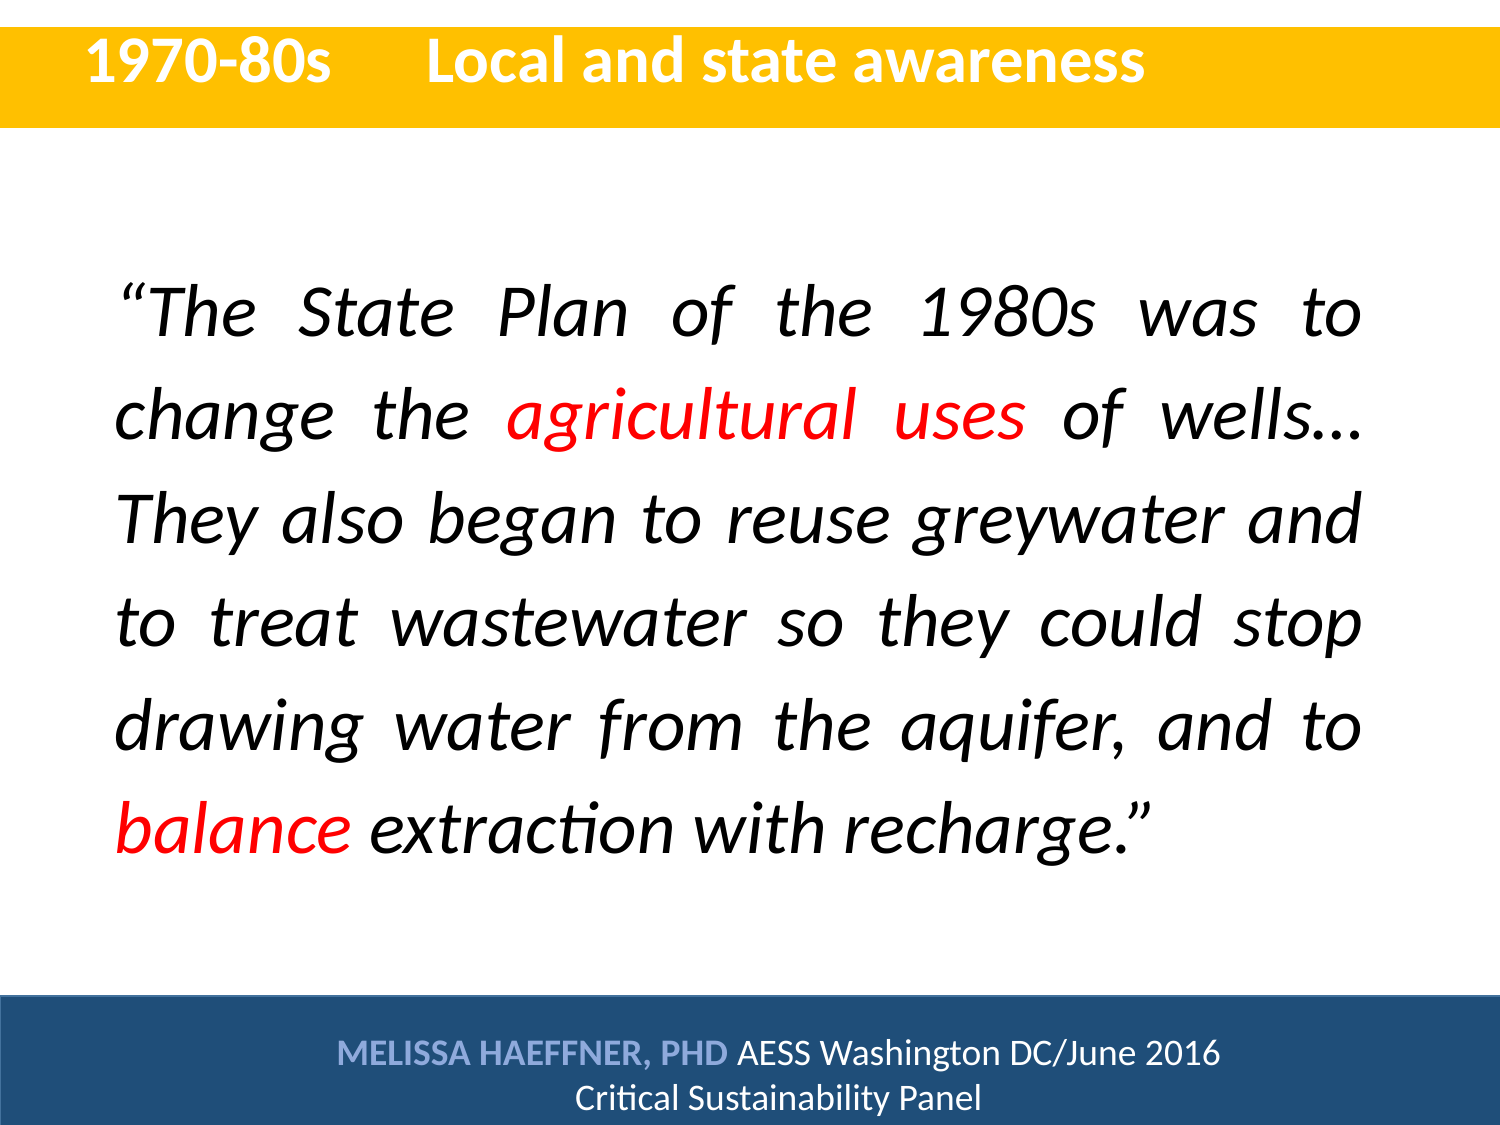

| 1970-80s | Local and state awareness |
| --- | --- |
“The State Plan of the 1980s was to change the agricultural uses of wells… They also began to reuse greywater and to treat wastewater so they could stop drawing water from the aquifer, and to balance extraction with recharge.”
MELISSA HAEFFNER, PHD AESS Washington DC/June 2016
Critical Sustainability Panel